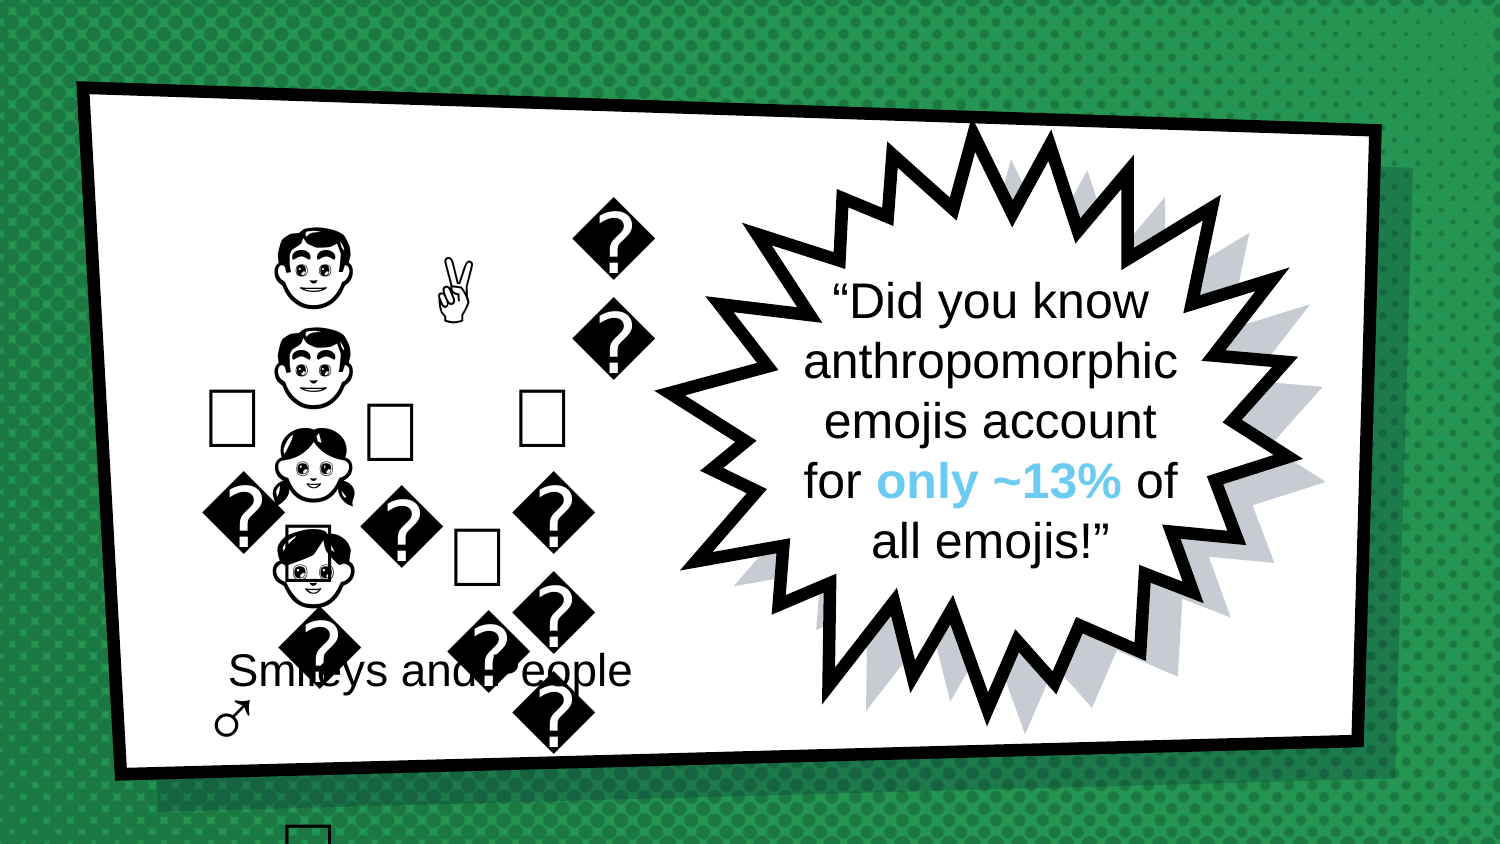

😋
👨‍👨‍👧‍👦
✌️
“Did you know anthropomorphic emojis account for only ~13% of all emojis!”
👯‍♂️
🤦🏻‍♀️
👵
👩‍🎤
🤣
Smileys and People